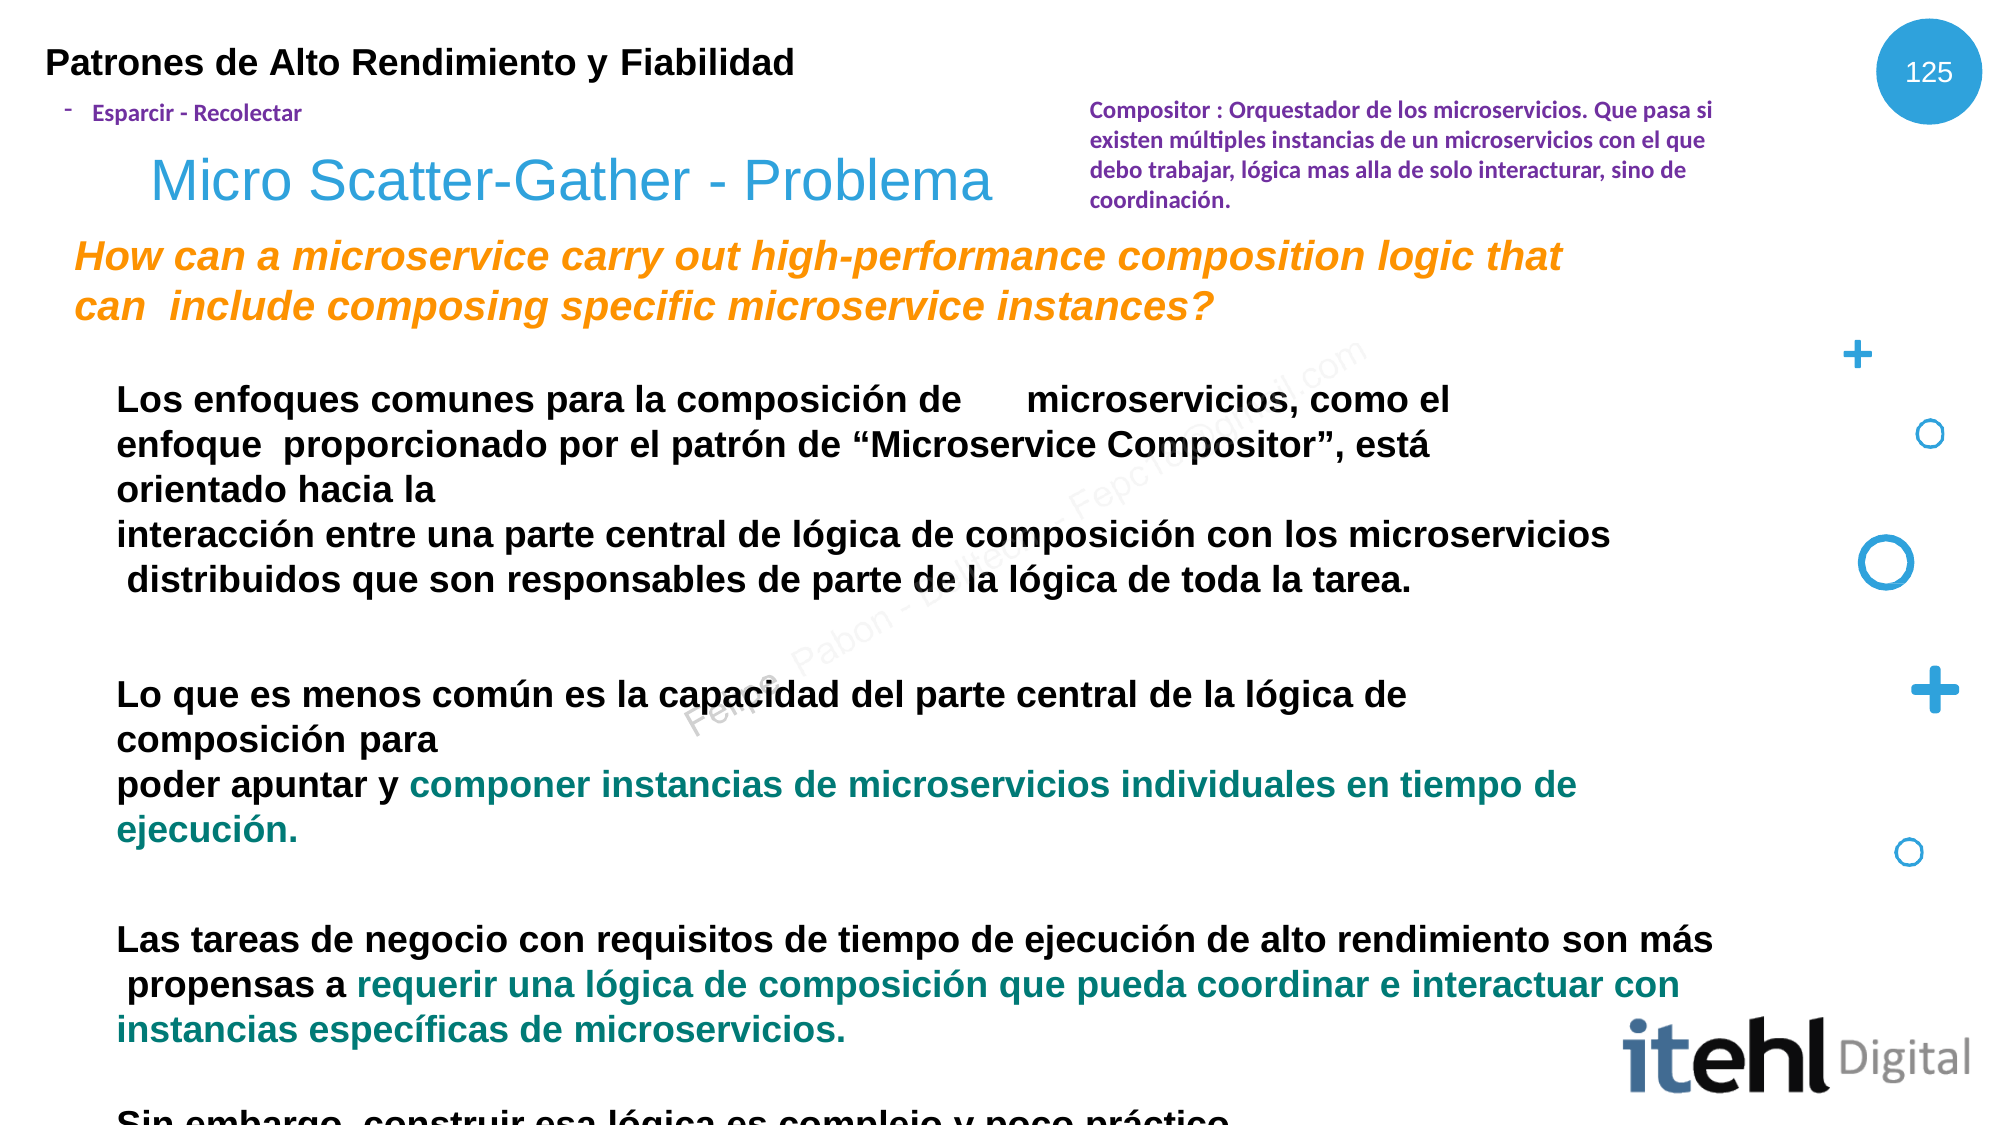

Patrones de Alto Rendimiento y Fiabilidad
125
Compositor : Orquestador de los microservicios. Que pasa si existen múltiples instancias de un microservicios con el que debo trabajar, lógica mas alla de solo interacturar, sino de coordinación.
Esparcir - Recolectar
# Micro Scatter-Gather - Problema
How can a microservice carry out high-performance composition logic that can  include composing specific microservice instances?

Los enfoques comunes para la composición de	microservicios, como el enfoque  proporcionado por el patrón de “Microservice Compositor”, está orientado hacia la
interacción entre una parte central de lógica de composición con los microservicios  distribuidos que son responsables de parte de la lógica de toda la tarea.

Lo que es menos común es la capacidad del parte central de la lógica de composición para
poder apuntar y componer instancias de microservicios individuales en tiempo de ejecución.

Las tareas de negocio con requisitos de tiempo de ejecución de alto rendimiento son más  propensas a requerir una lógica de composición que pueda coordinar e interactuar con  instancias específicas de microservicios.

Sin embargo, construir esa lógica es complejo y poco práctico.